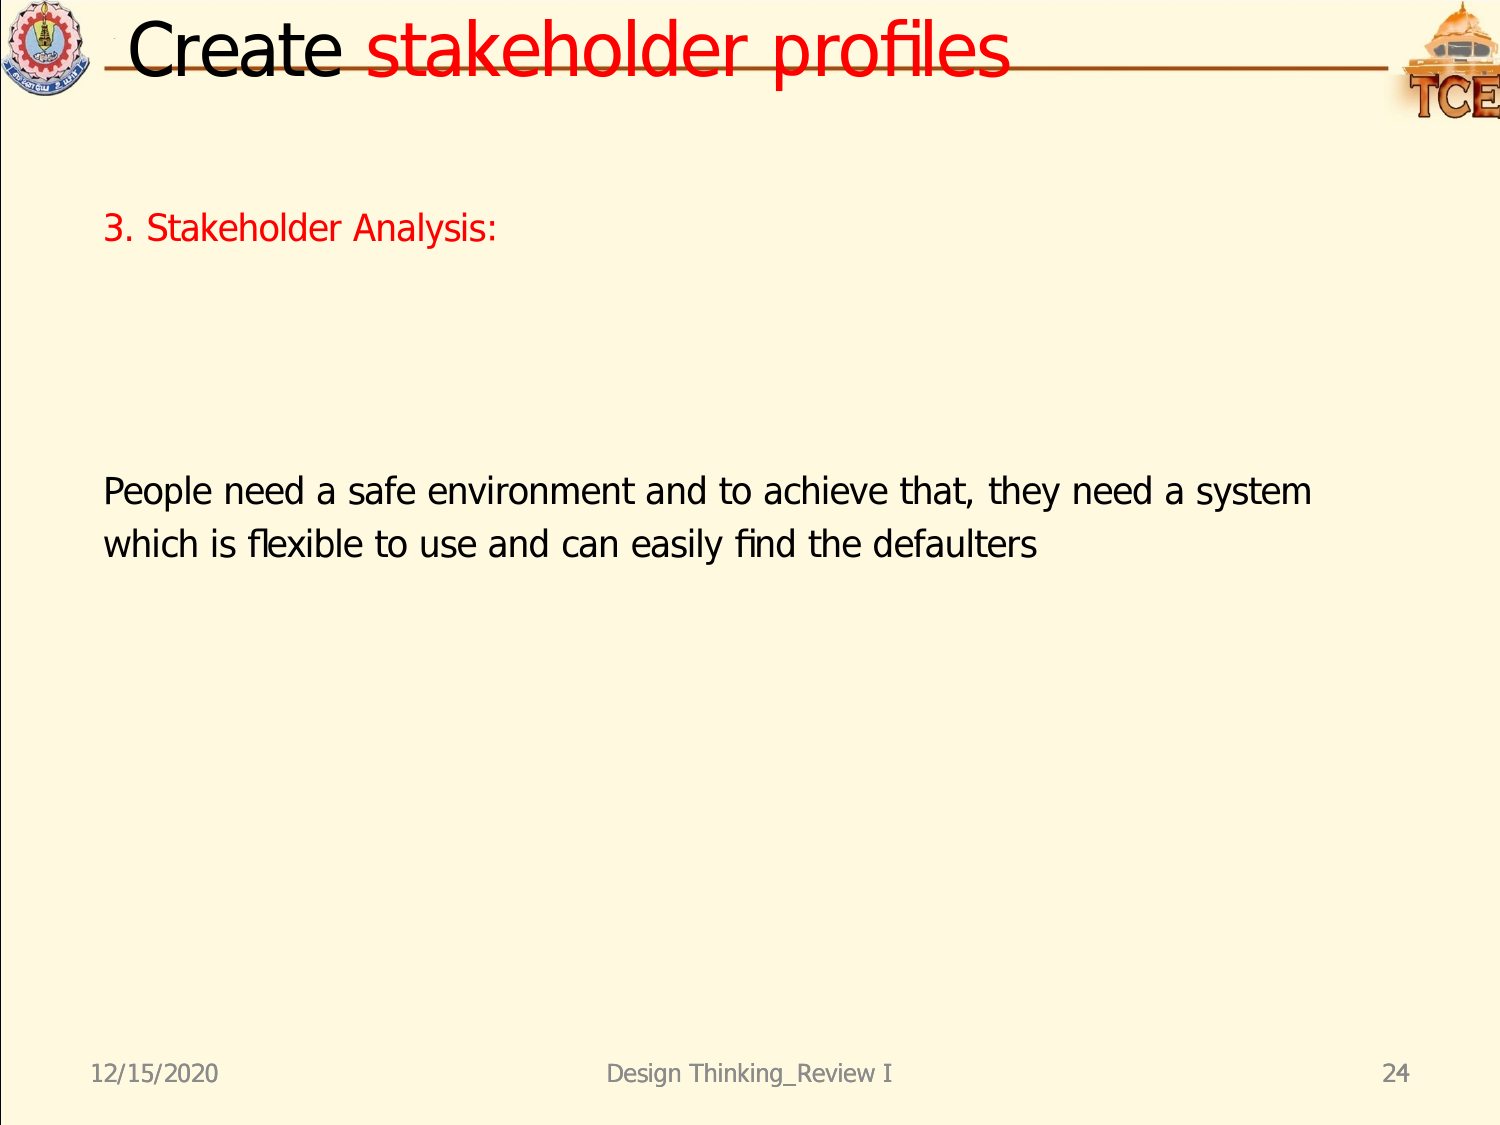

Create stakeholder profiles
3. Stakeholder Analysis:

People need a safe environment and to achieve that, they need a system which is flexible to use and can easily find the defaulters
12/15/2020
12/15/2020
Design Thinking_Review I
Design Thinking_Review I
24
24